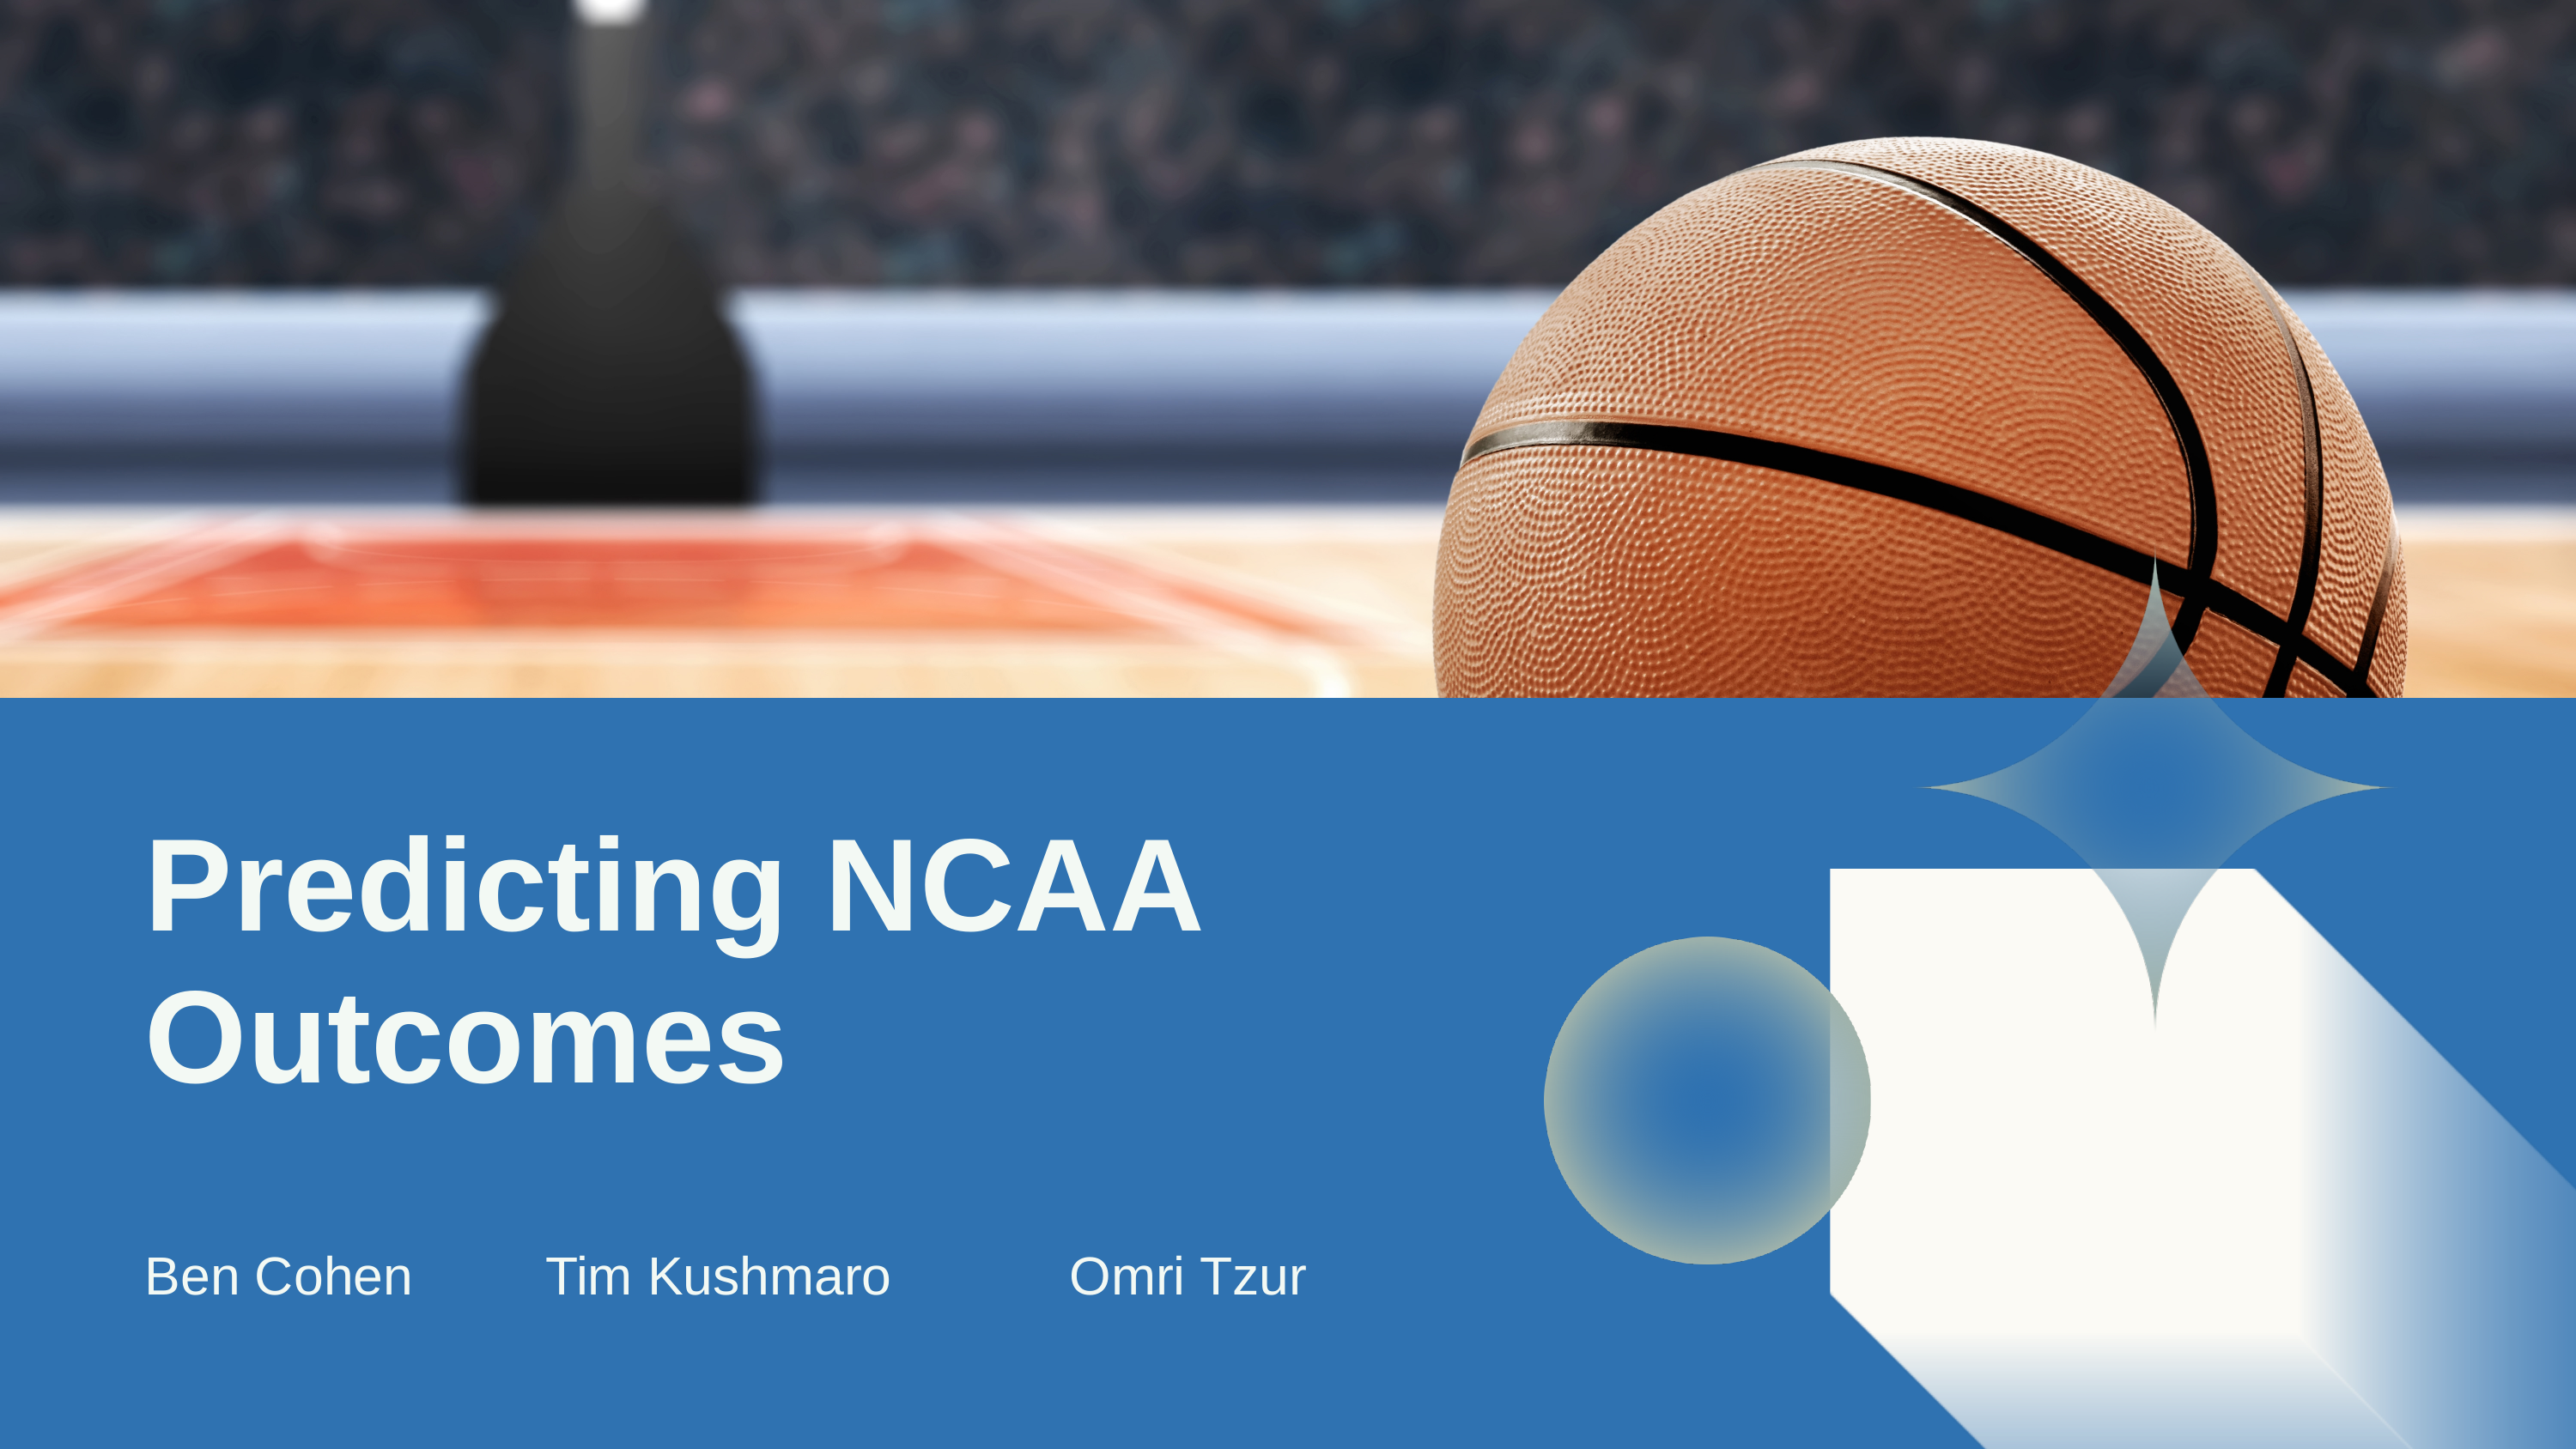

Predicting NCAA Outcomes
Ben Cohen         Tim Kushmaro            Omri Tzur